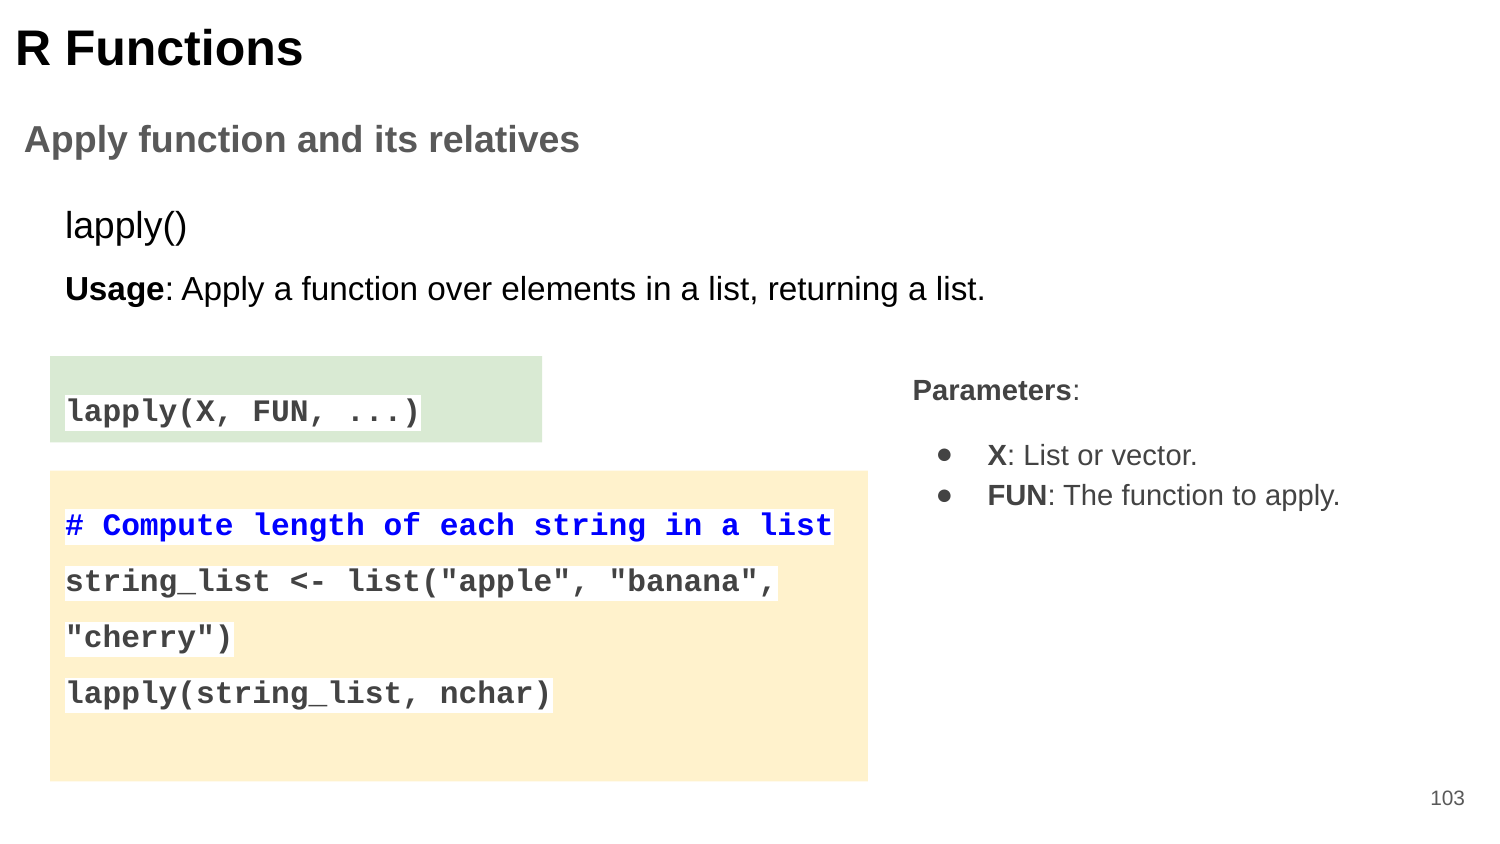

R Functions
Apply function and its relatives
lapply()
Usage: Apply a function over elements in a list, returning a list.
lapply(X, FUN, ...)
Parameters:
X: List or vector.
FUN: The function to apply.
# Compute length of each string in a list
string_list <- list("apple", "banana", "cherry")
lapply(string_list, nchar)

103